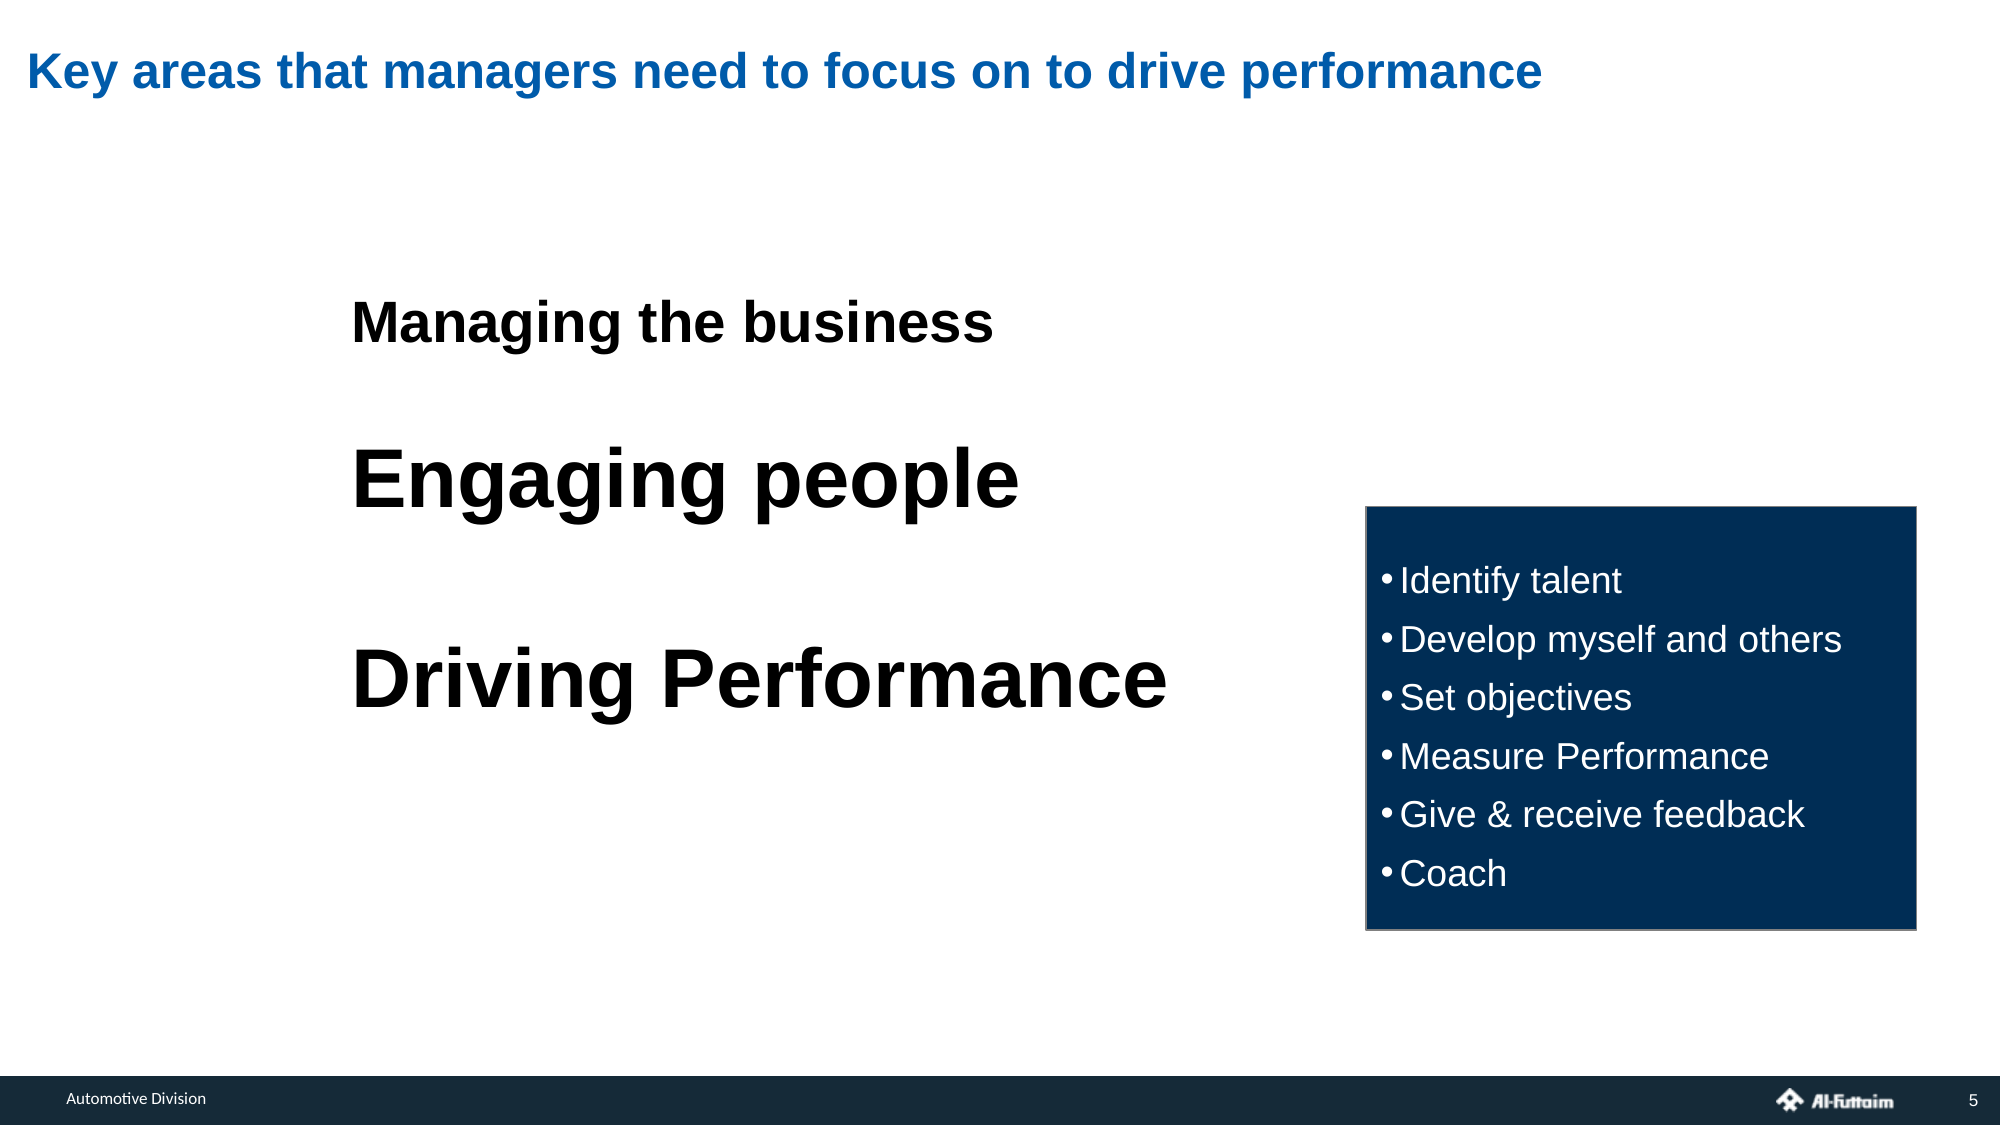

# Key areas that managers need to focus on to drive performance
Managing the business

Engaging people

Driving Performance
Identify talent
Develop myself and others
Set objectives
Measure Performance
Give & receive feedback
Coach